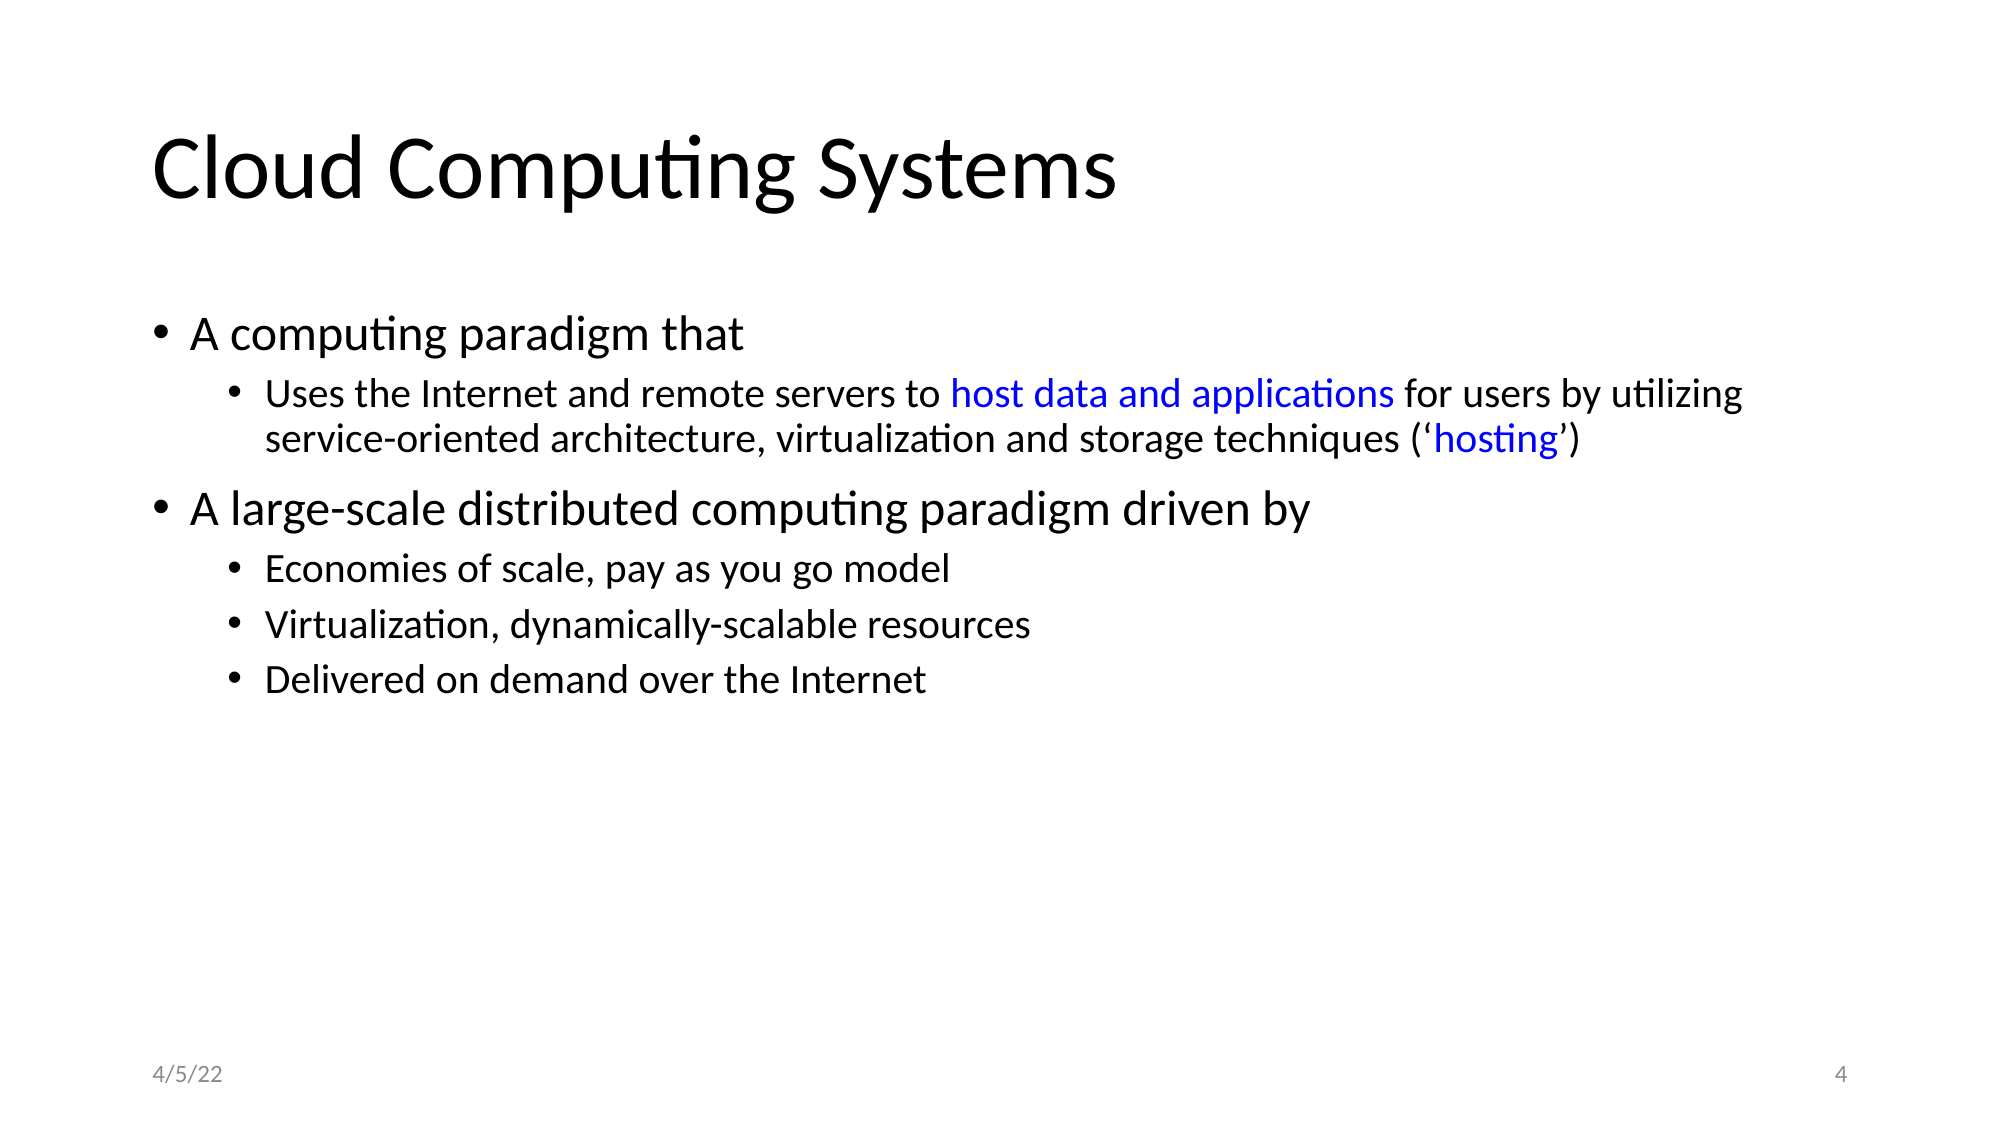

# Cloud Computing Systems
A computing paradigm that
Uses the Internet and remote servers to host data and applications for users by utilizing service-oriented architecture, virtualization and storage techniques (‘hosting’)
A large-scale distributed computing paradigm driven by
Economies of scale, pay as you go model
Virtualization, dynamically-scalable resources
Delivered on demand over the Internet

4/5/22
4